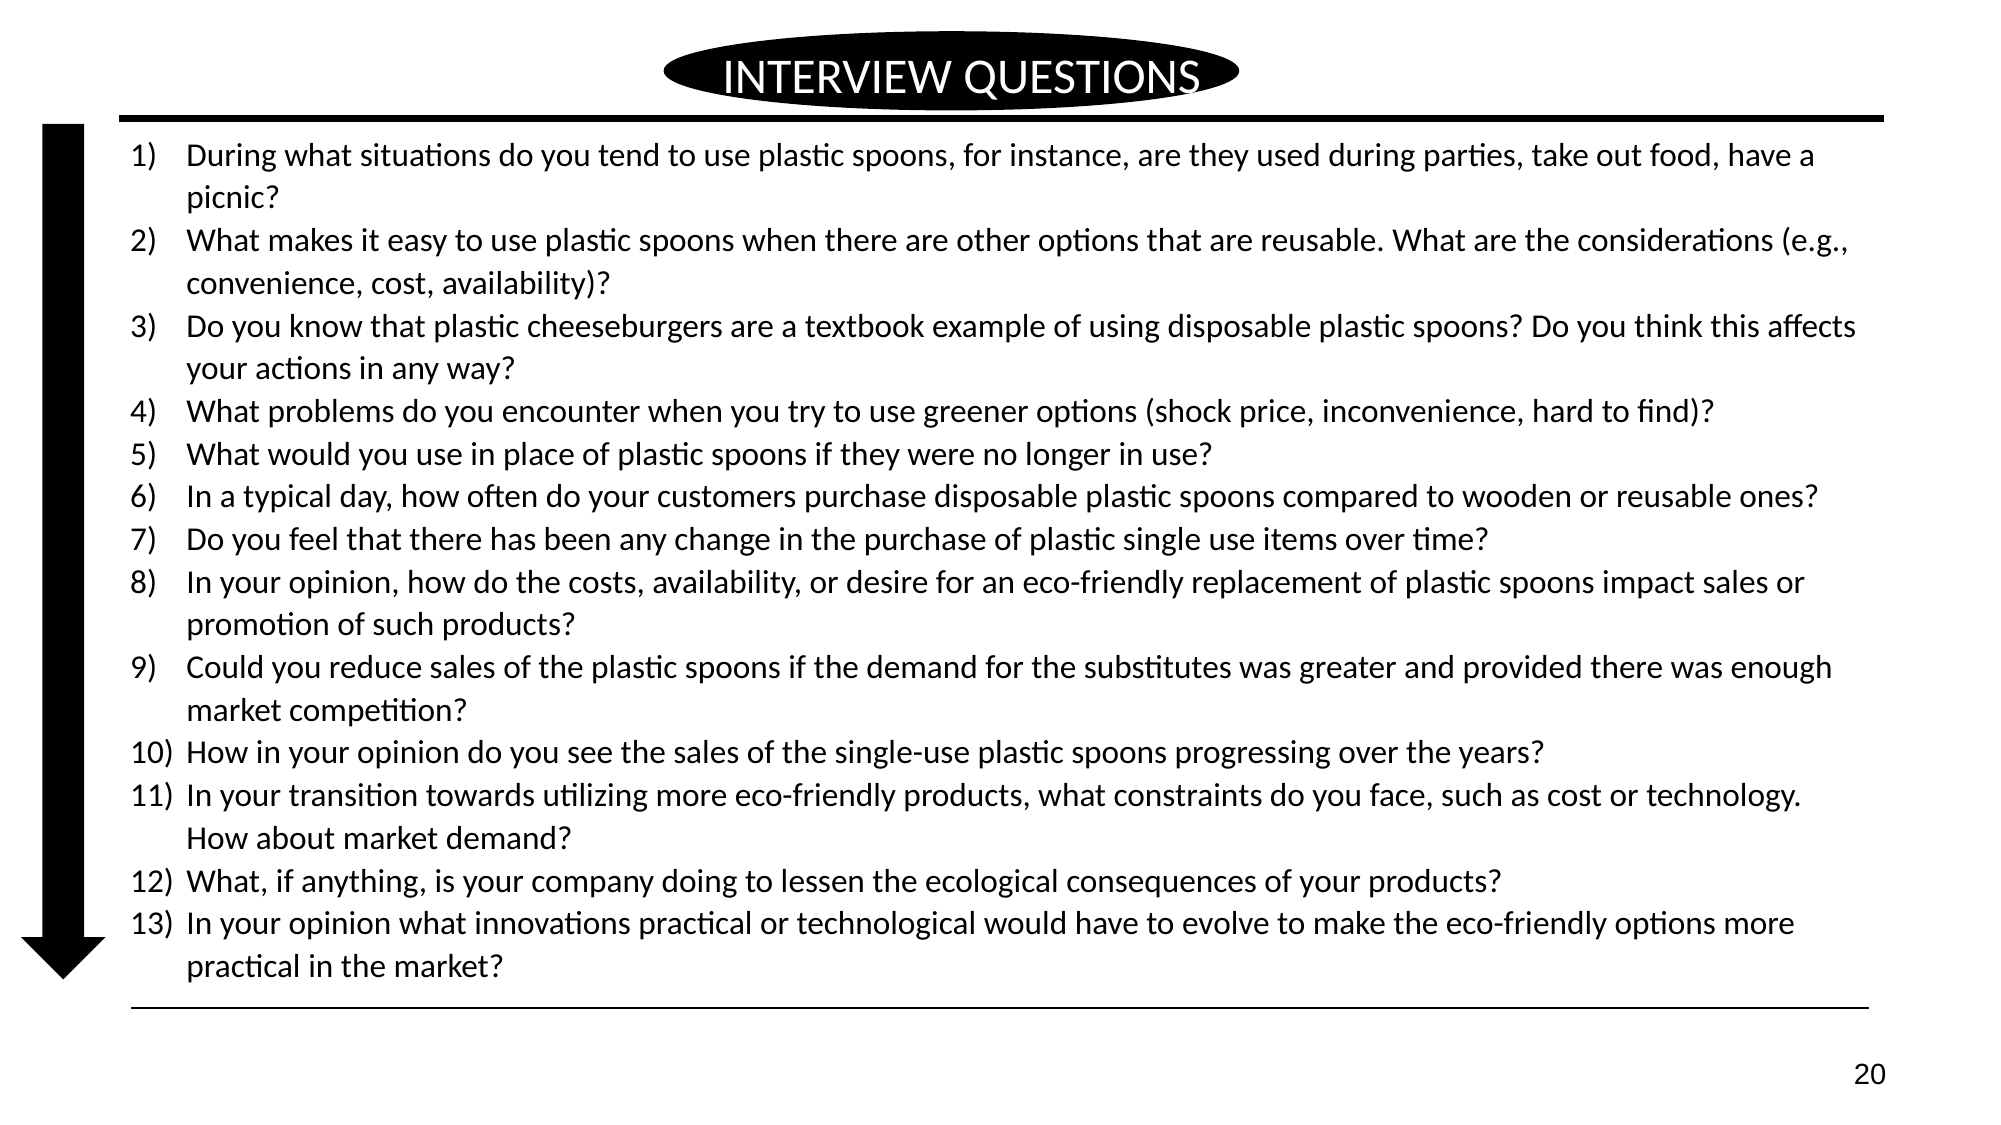

INTERVIEW QUESTIONS

During what situations do you tend to use plastic spoons, for instance, are they used during parties, take out food, have a picnic?
What makes it easy to use plastic spoons when there are other options that are reusable. What are the considerations (e.g., convenience, cost, availability)?
Do you know that plastic cheeseburgers are a textbook example of using disposable plastic spoons? Do you think this affects your actions in any way?
What problems do you encounter when you try to use greener options (shock price, inconvenience, hard to find)?
What would you use in place of plastic spoons if they were no longer in use?
In a typical day, how often do your customers purchase disposable plastic spoons compared to wooden or reusable ones?
Do you feel that there has been any change in the purchase of plastic single use items over time?
In your opinion, how do the costs, availability, or desire for an eco-friendly replacement of plastic spoons impact sales or promotion of such products?
Could you reduce sales of the plastic spoons if the demand for the substitutes was greater and provided there was enough market competition?
How in your opinion do you see the sales of the single-use plastic spoons progressing over the years?
In your transition towards utilizing more eco-friendly products, what constraints do you face, such as cost or technology. How about market demand?
What, if anything, is your company doing to lessen the ecological consequences of your products?
In your opinion what innovations practical or technological would have to evolve to make the eco-friendly options more practical in the market?

20